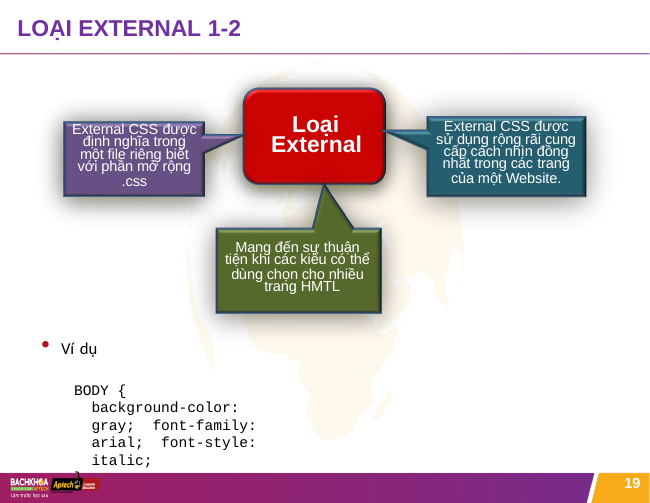

# LOẠI EXTERNAL 1-2

Loại  External
External CSS được
sử dụng rộng rãi cung
cấp cách nhìn đồng
nhất trong các trang
của một Website.
External CSS được
định nghĩa trong
một file riêng biết
với phần mở rộng
.css

Mang đến sự thuận
tiện khi các kiểu có thể
dùng chọn cho nhiều  trang HMTL
Ví dụ
BODY {
background-color: gray;  font-family: arial;  font-style: italic;
}
19